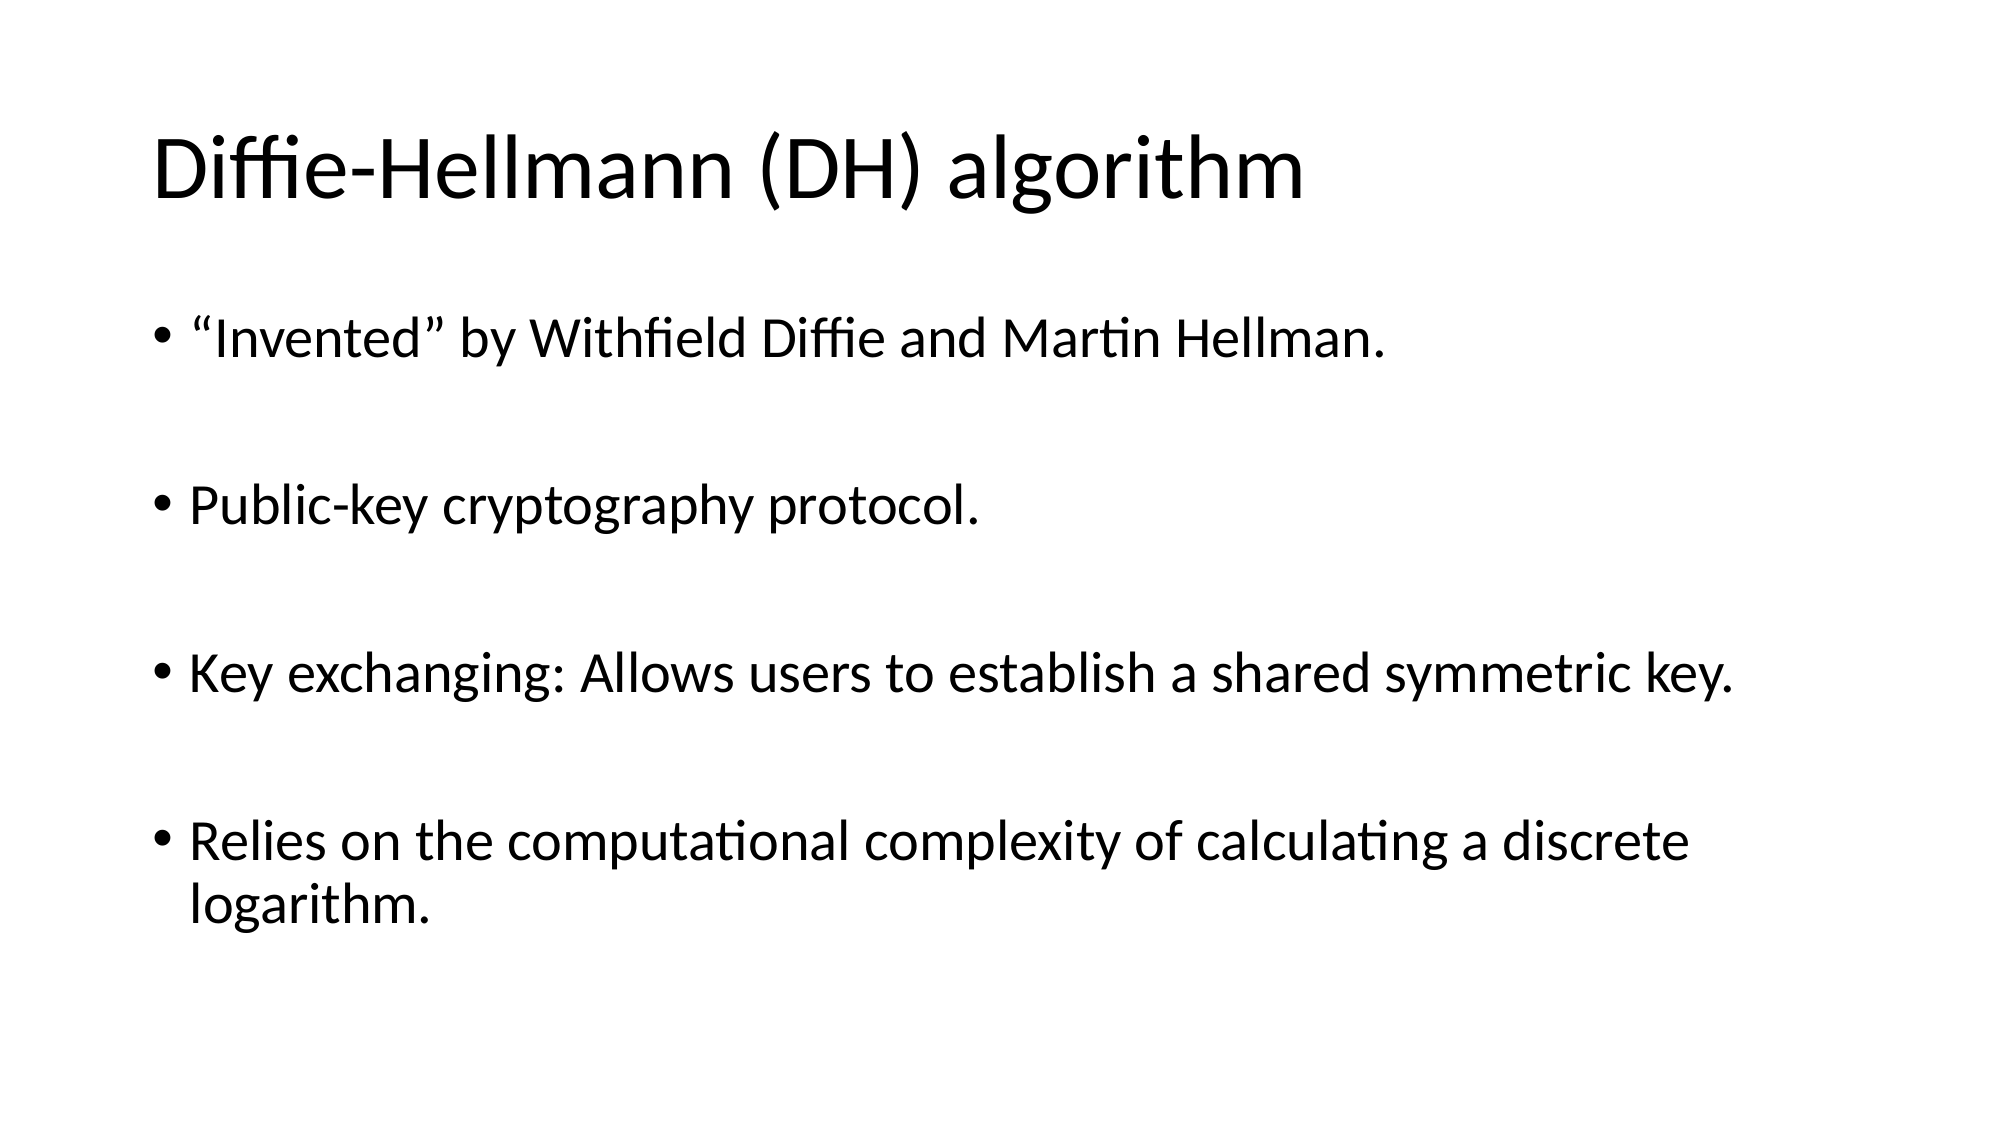

# Diffie-Hellmann (DH) algorithm
“Invented” by Withfield Diffie and Martin Hellman.

Public-key cryptography protocol.

Key exchanging: Allows users to establish a shared symmetric key.

Relies on the computational complexity of calculating a discrete logarithm.